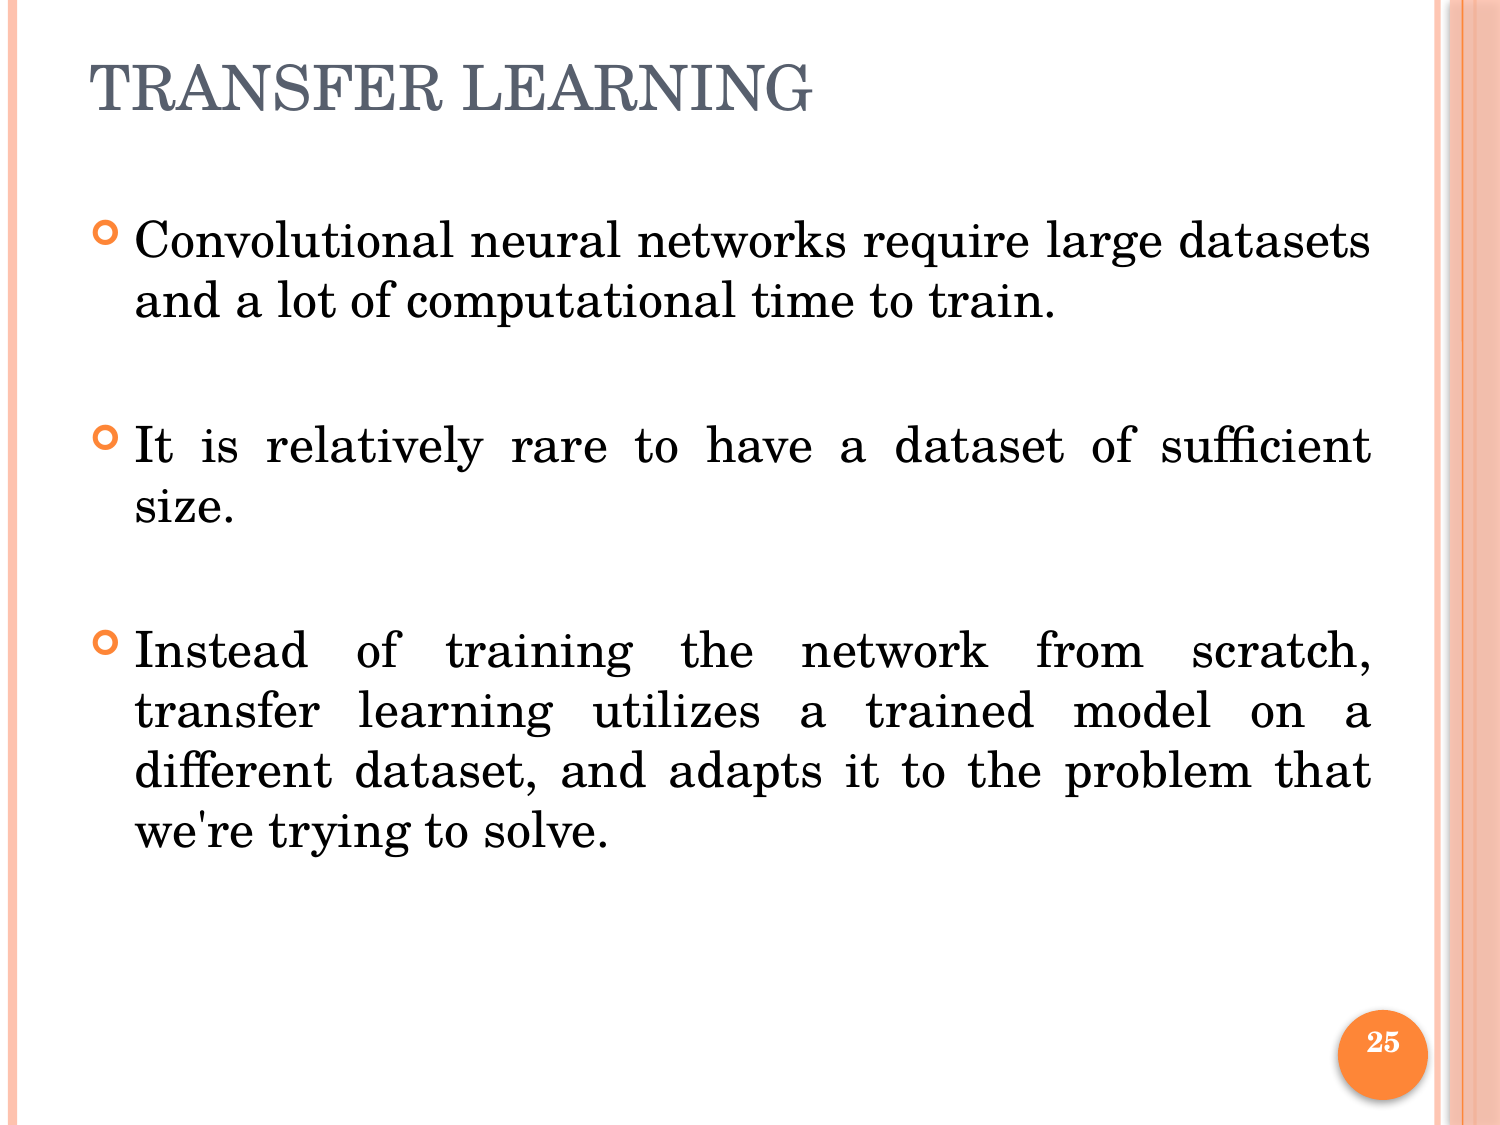

# Transfer Learning
Convolutional neural networks require large datasets and a lot of computational time to train.

It is relatively rare to have a dataset of sufficient size.

Instead of training the network from scratch, transfer learning utilizes a trained model on a different dataset, and adapts it to the problem that we're trying to solve.

25